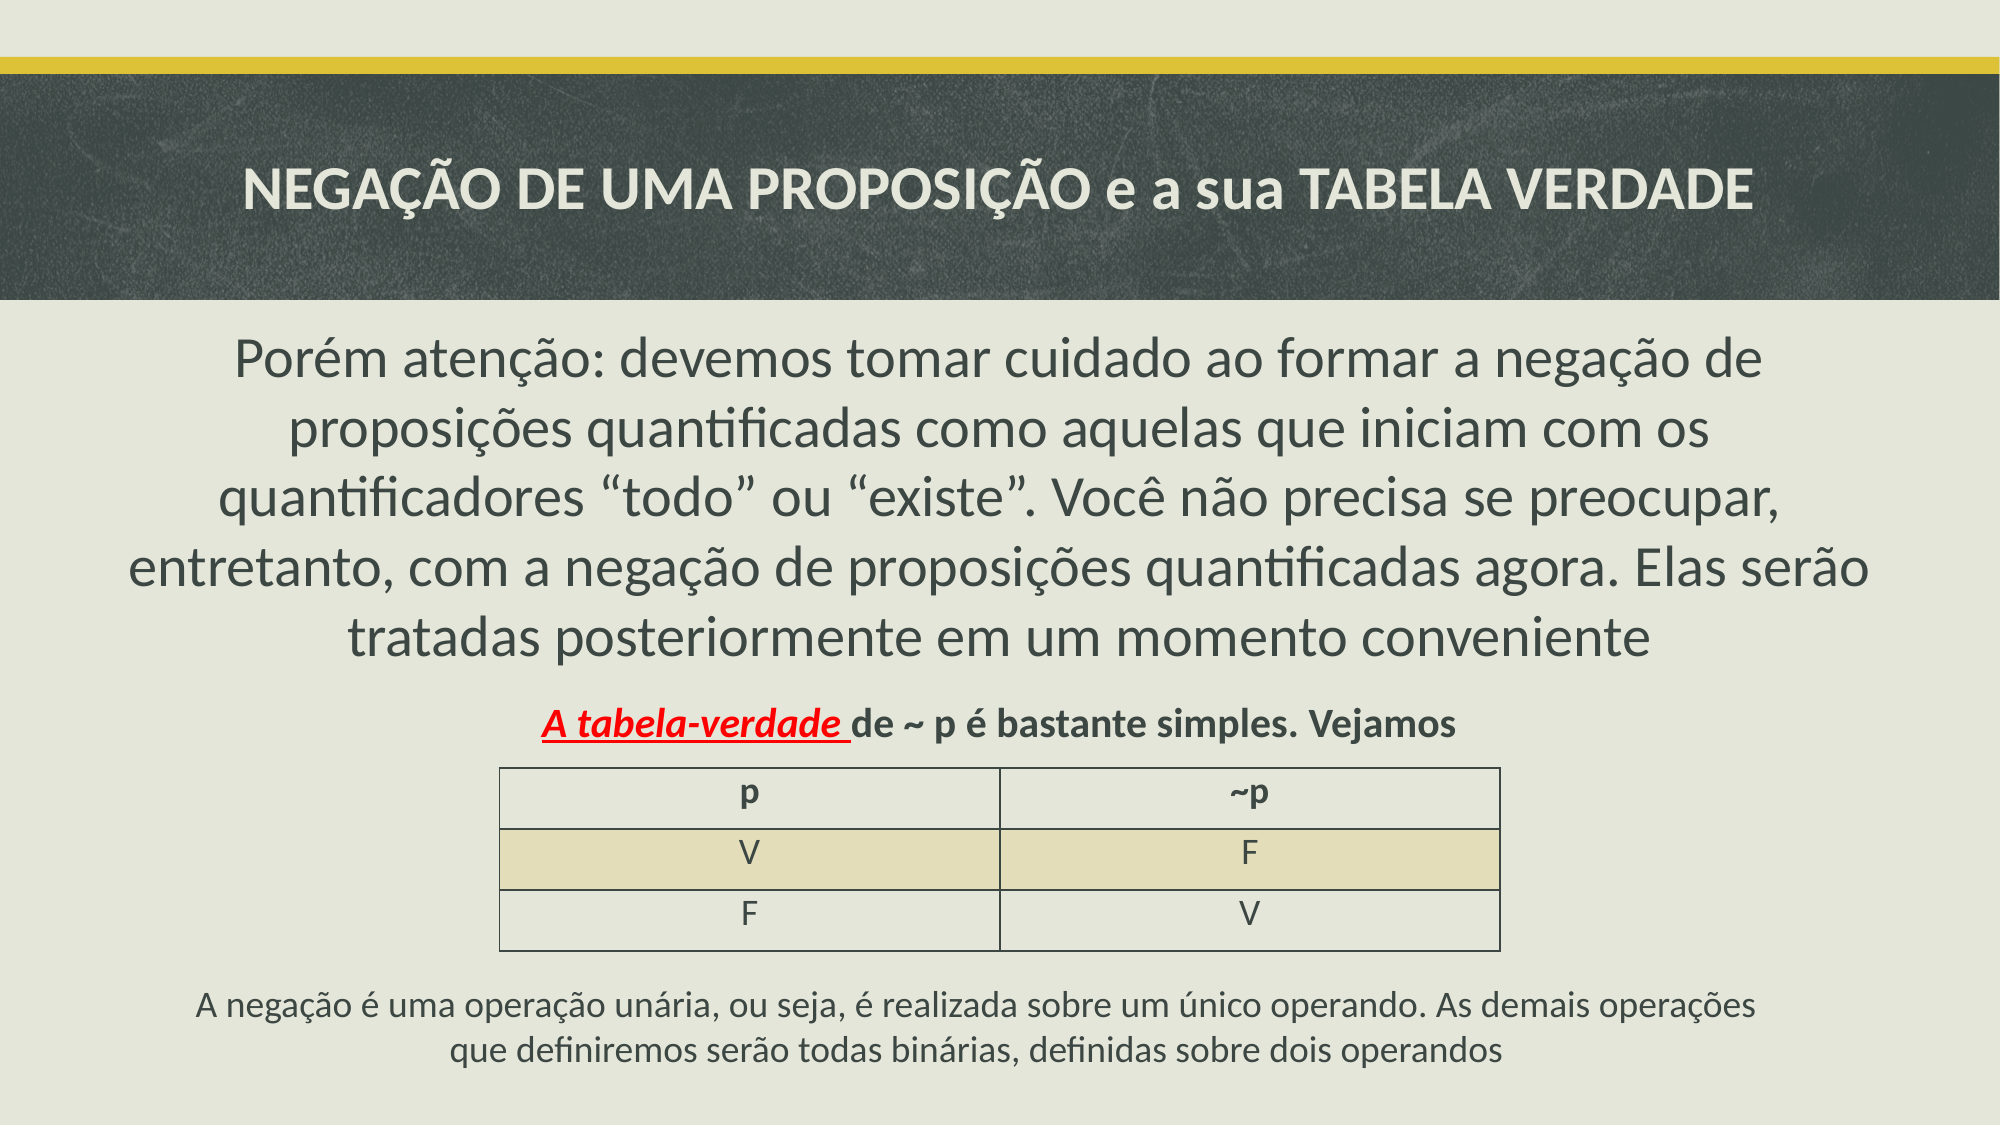

# NEGAÇÃO DE UMA PROPOSIÇÃO e a sua TABELA VERDADE
Porém atenção: devemos tomar cuidado ao formar a negação de proposições quantificadas como aquelas que iniciam com os quantificadores “todo” ou “existe”. Você não precisa se preocupar, entretanto, com a negação de proposições quantificadas agora. Elas serão tratadas posteriormente em um momento conveniente
A tabela-verdade de ~ p é bastante simples. Vejamos
| p | ~p |
| --- | --- |
| V | F |
| F | V |
A negação é uma operação unária, ou seja, é realizada sobre um único operando. As demais operações que definiremos serão todas binárias, definidas sobre dois operandos